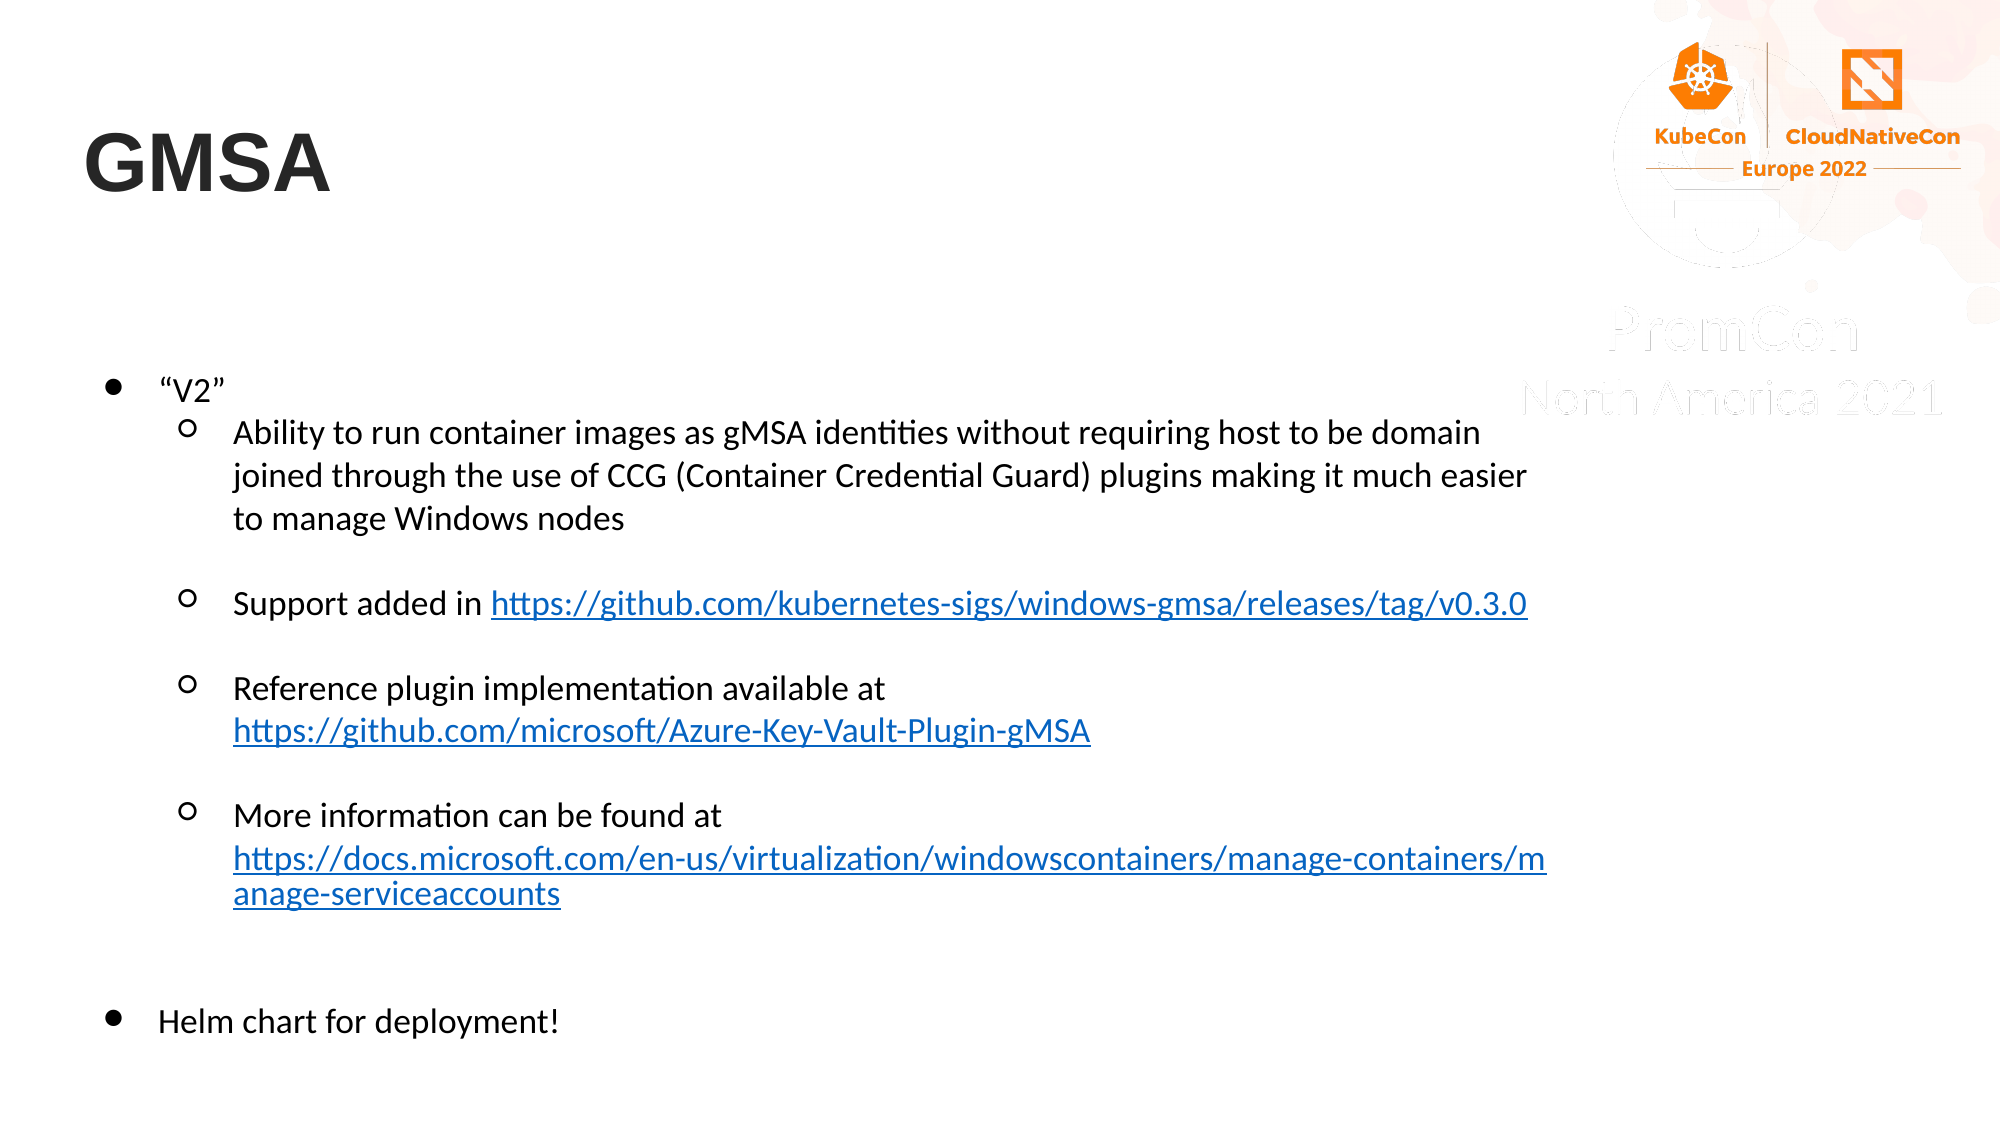

GMSA

“V2”
Ability to run container images as gMSA identities without requiring host to be domain joined through the use of CCG (Container Credential Guard) plugins making it much easier to manage Windows nodes
Support added in https://github.com/kubernetes-sigs/windows-gmsa/releases/tag/v0.3.0
Reference plugin implementation available at
https://github.com/microsoft/Azure-Key-Vault-Plugin-gMSA
More information can be found at https://docs.microsoft.com/en-us/virtualization/windowscontainers/manage-containers/manage-serviceaccounts

Helm chart for deployment!